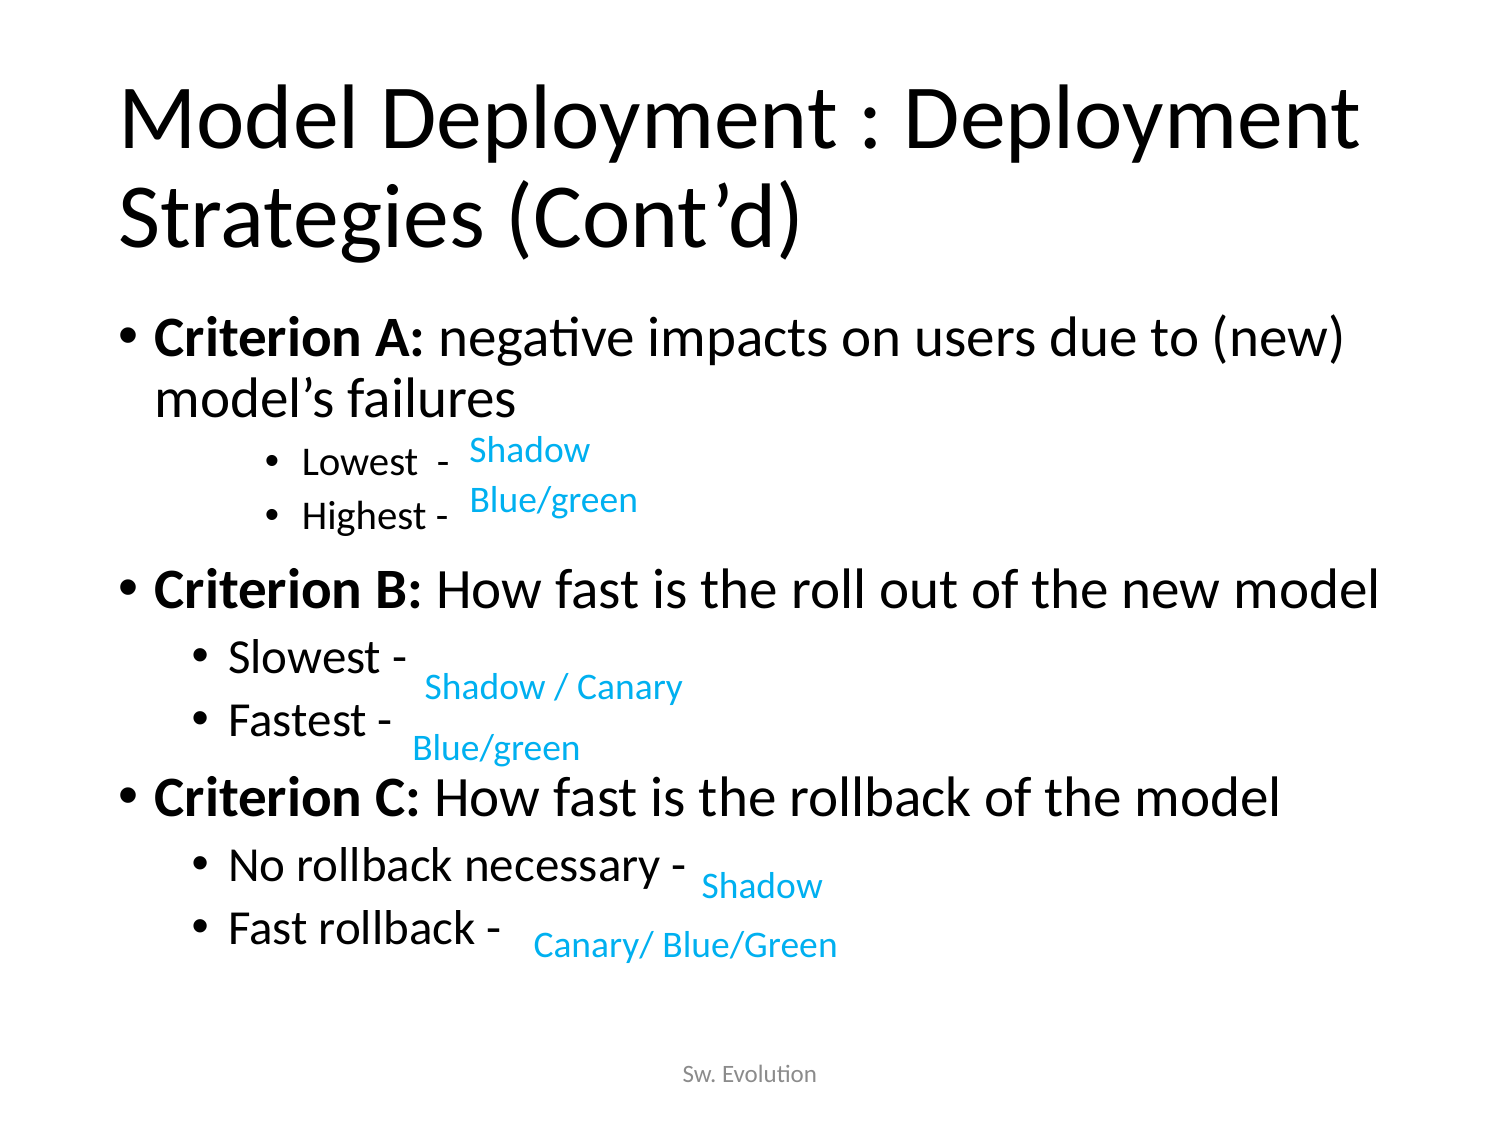

# Model Deployment : Deployment Strategies (Cont’d)
Criterion A: negative impacts on users due to (new) model’s failures
Lowest  -
Highest -
Criterion B: How fast is the roll out of the new model
Slowest -
Fastest -
Criterion C: How fast is the rollback of the model
No rollback necessary -
Fast rollback -
Shadow
Blue/green
Shadow / Canary
Blue/green
Shadow
Canary/ Blue/Green
Sw. Evolution